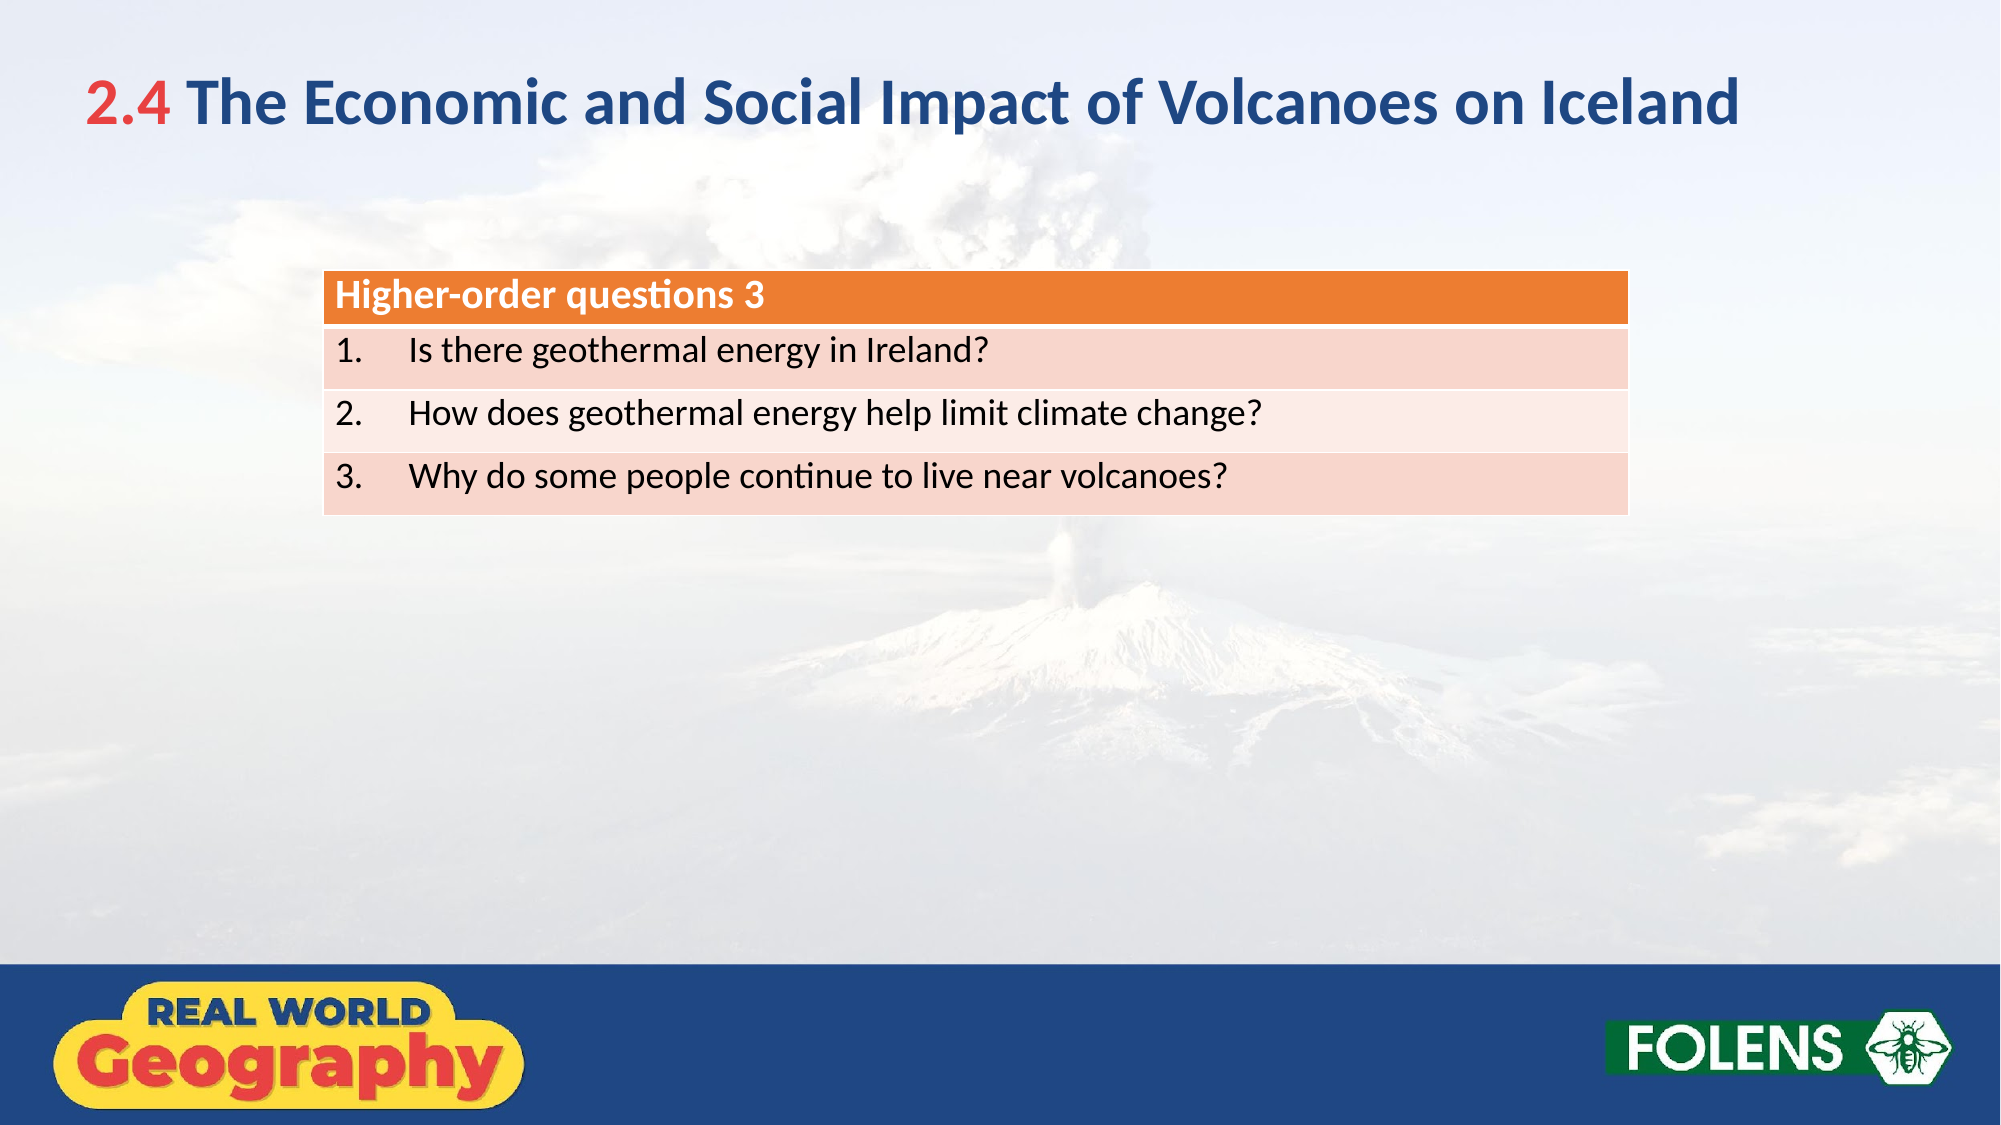

2.4 The Economic and Social Impact of Volcanoes on Iceland

| Higher-order questions 3 |
| --- |
| 1. Is there geothermal energy in Ireland? |
| 2. How does geothermal energy help limit climate change? |
| 3. Why do some people continue to live near volcanoes? |